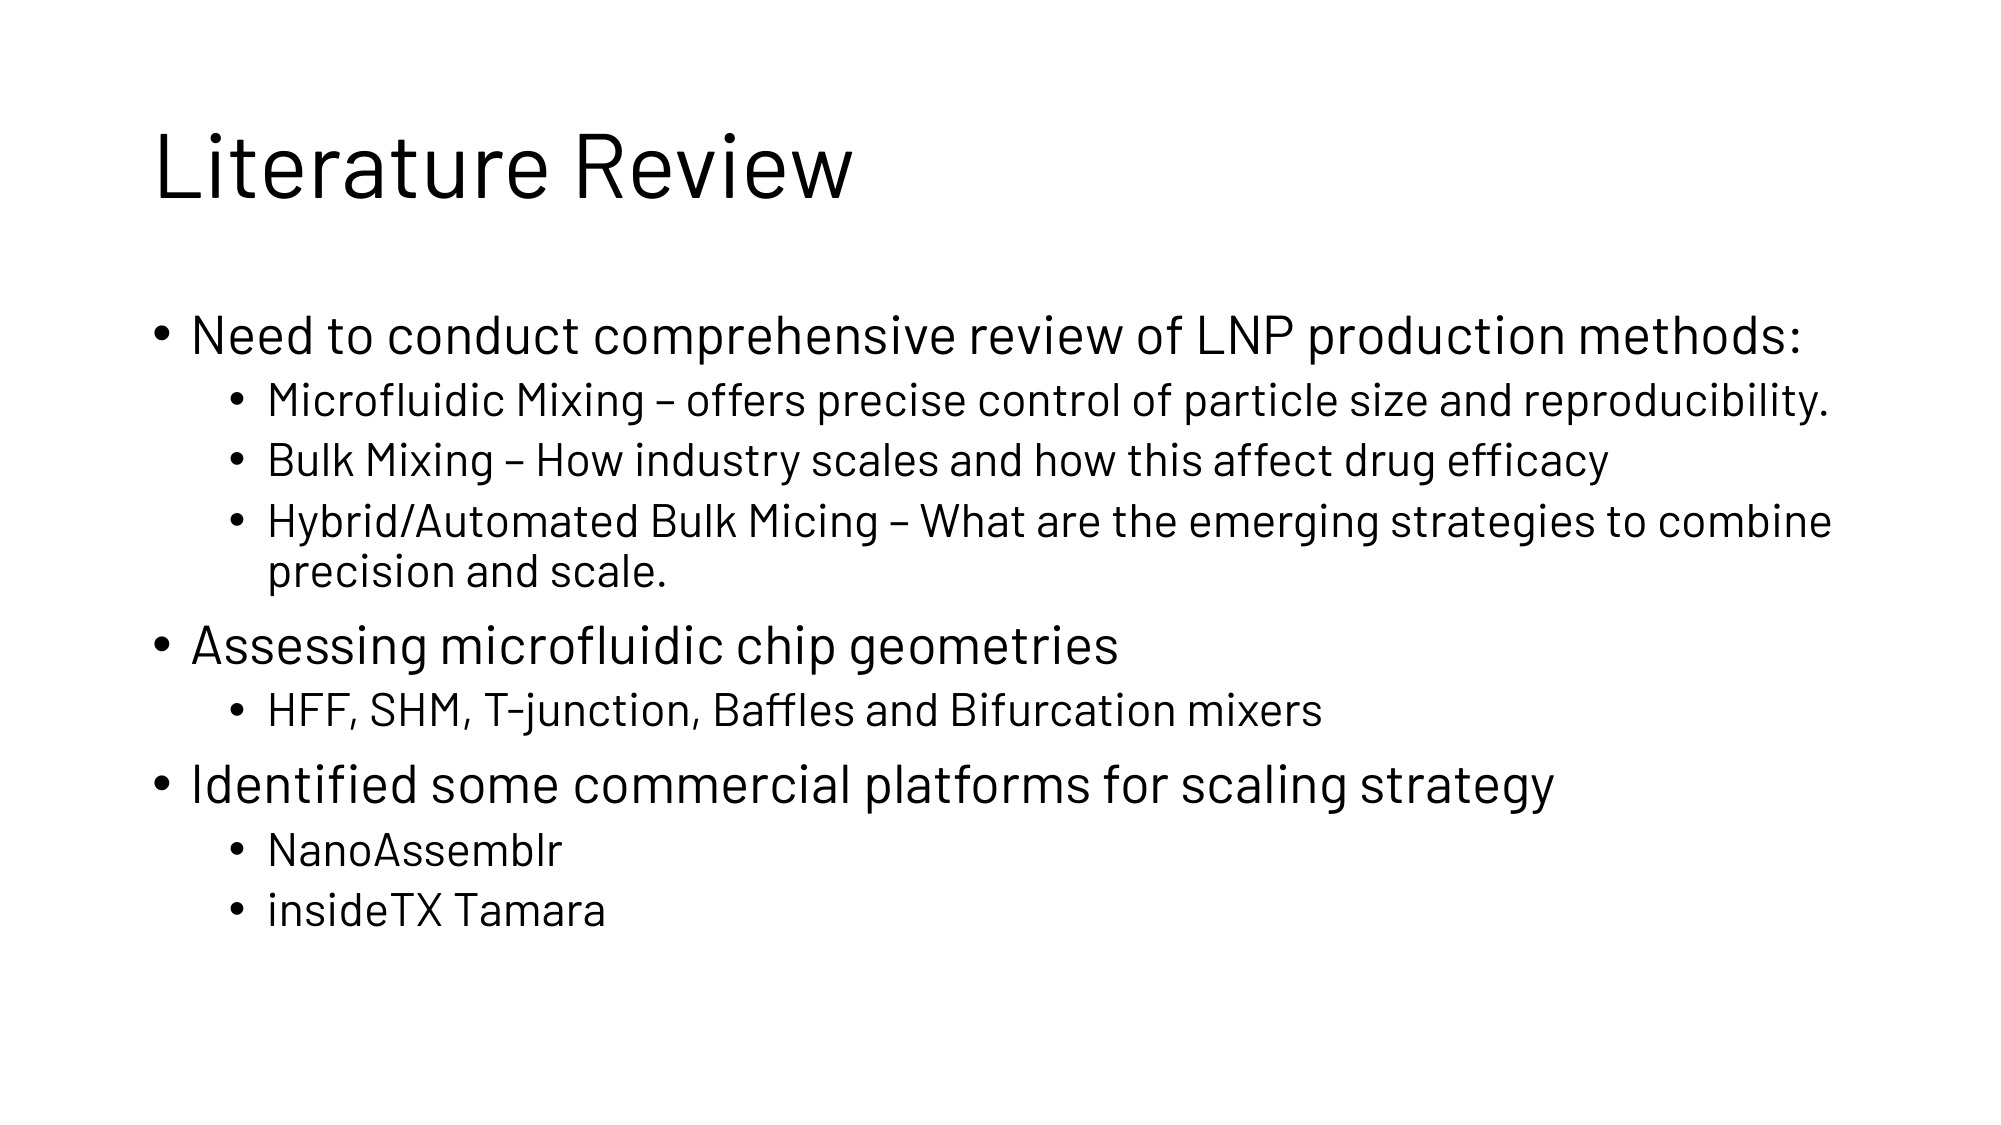

# Literature Review
Need to conduct comprehensive review of LNP production methods:
Microfluidic Mixing – offers precise control of particle size and reproducibility.
Bulk Mixing – How industry scales and how this affect drug efficacy
Hybrid/Automated Bulk Micing – What are the emerging strategies to combine precision and scale.
Assessing microfluidic chip geometries
HFF, SHM, T-junction, Baffles and Bifurcation mixers
Identified some commercial platforms for scaling strategy
NanoAssemblr
insideTX Tamara